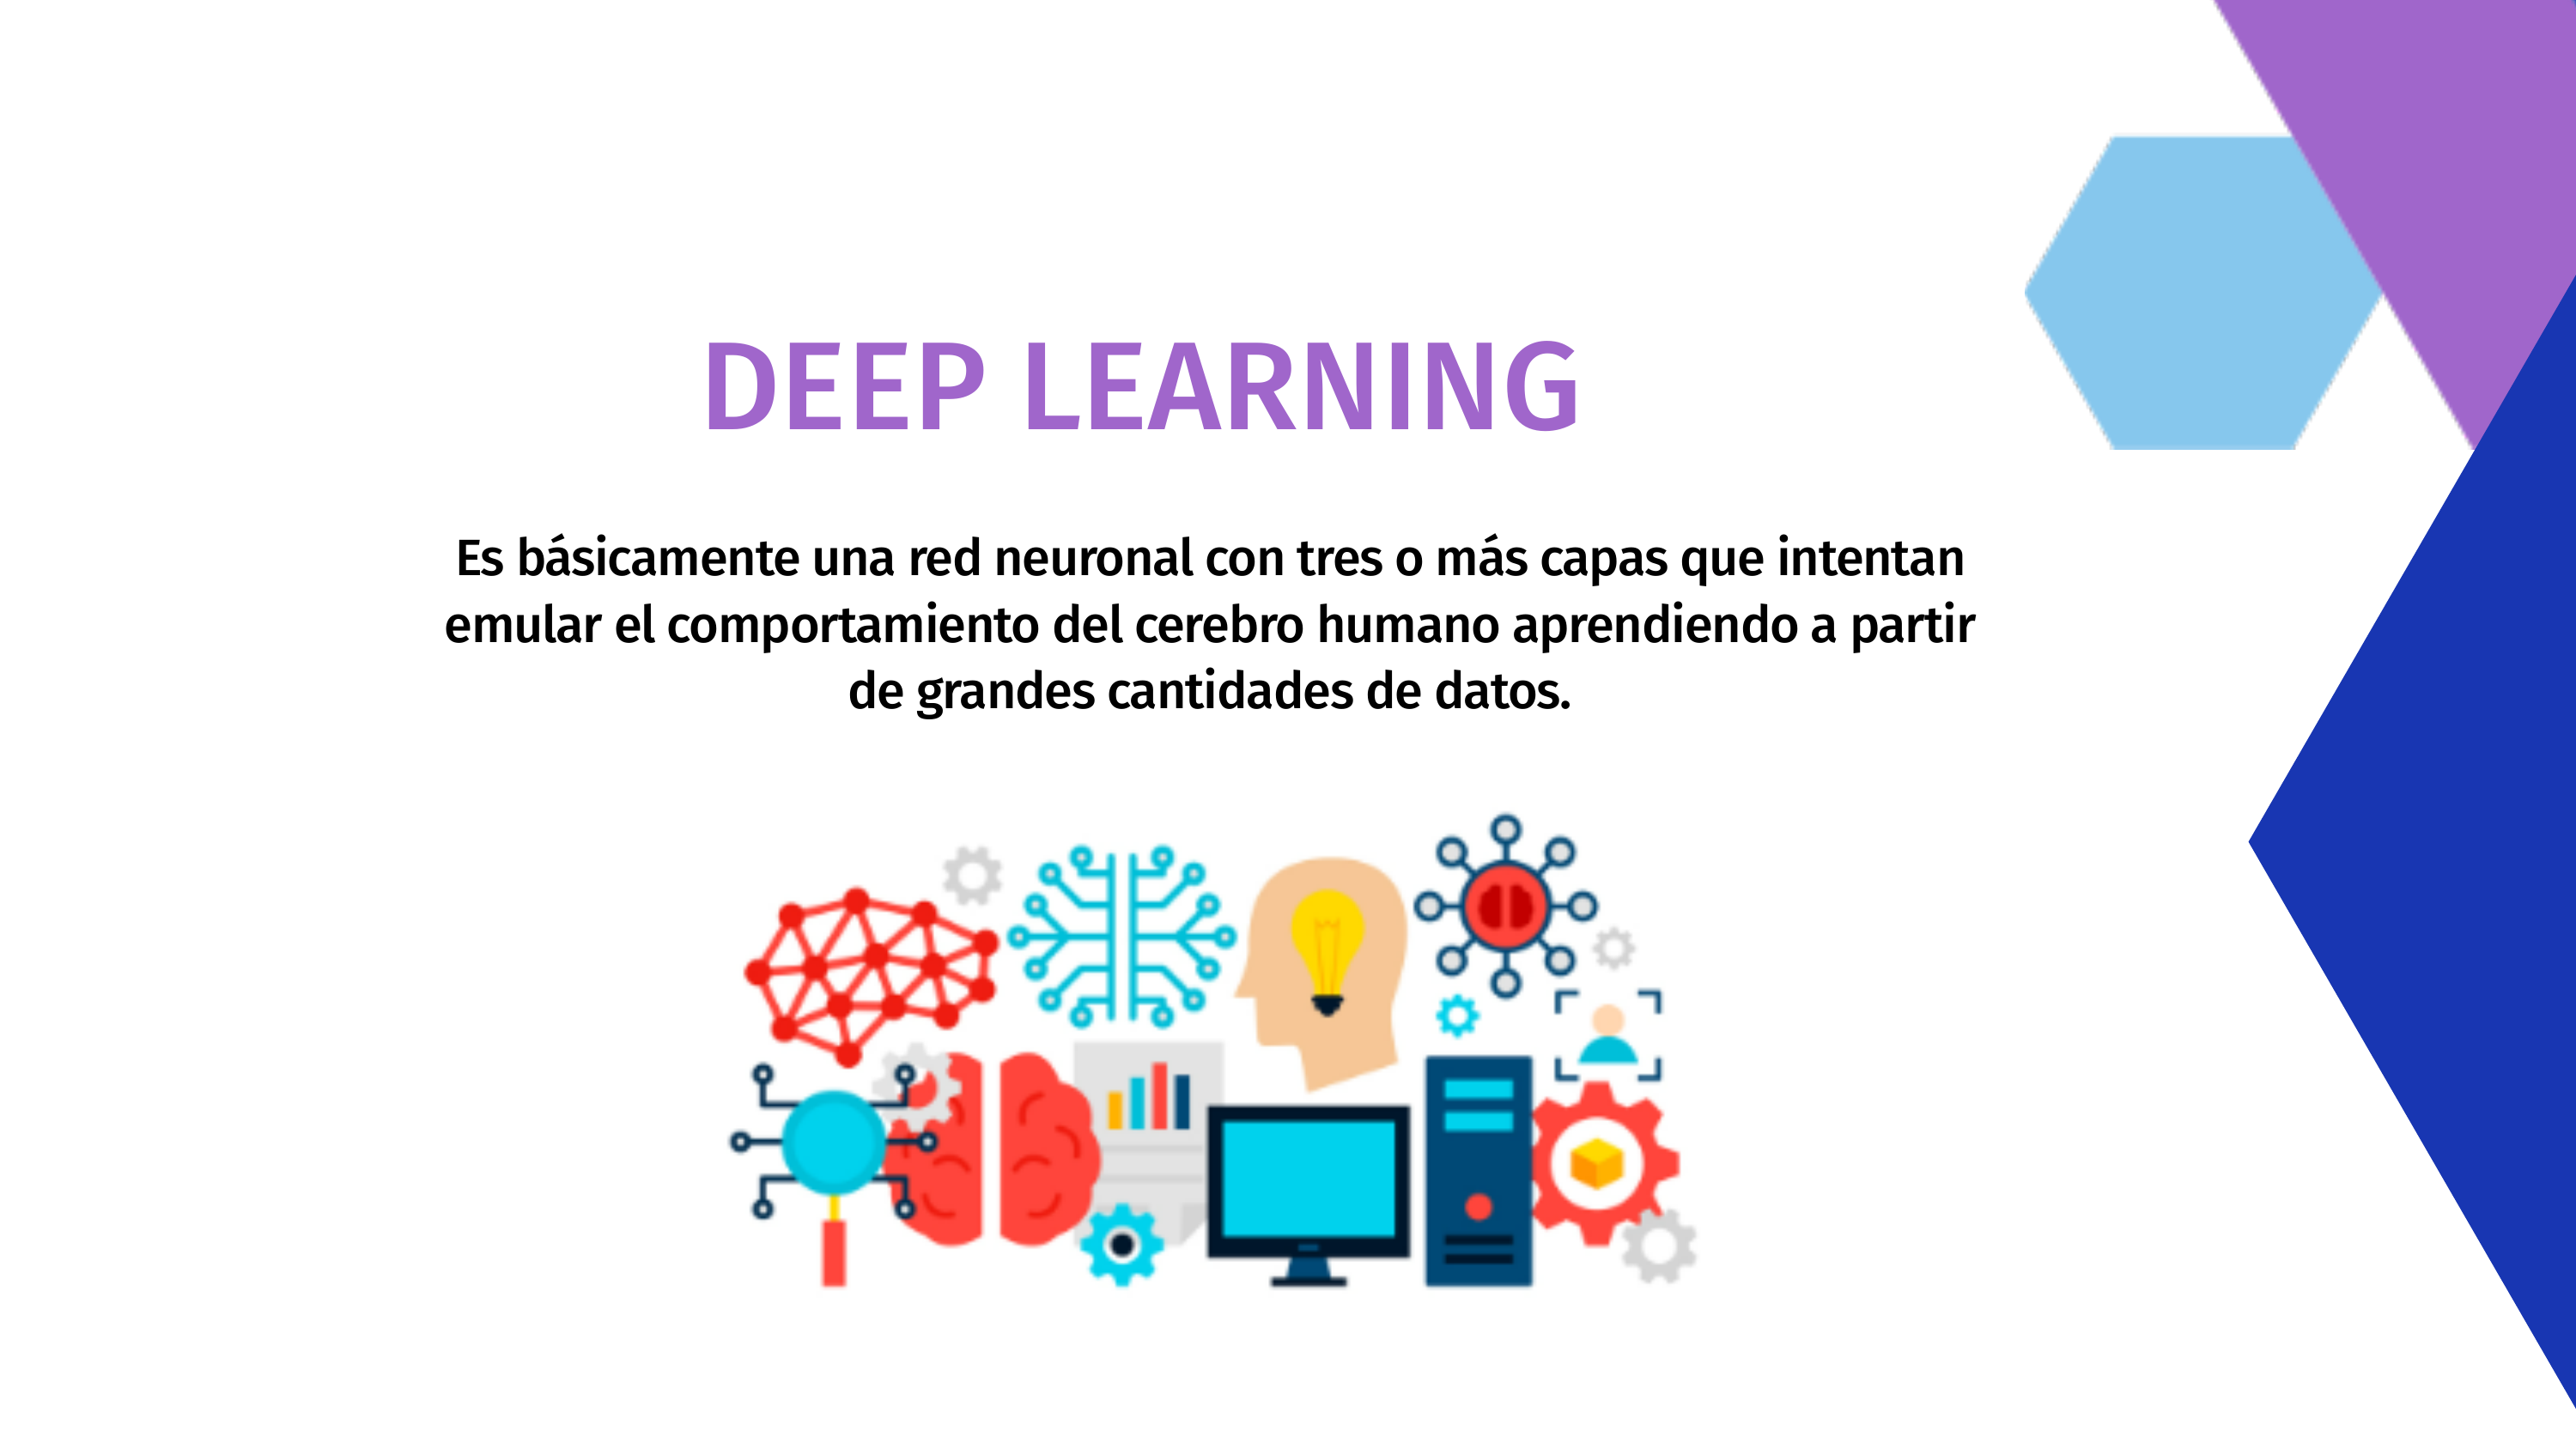

DEEP LEARNING
Es básicamente una red neuronal con tres o más capas que intentan emular el comportamiento del cerebro humano aprendiendo a partir de grandes cantidades de datos.